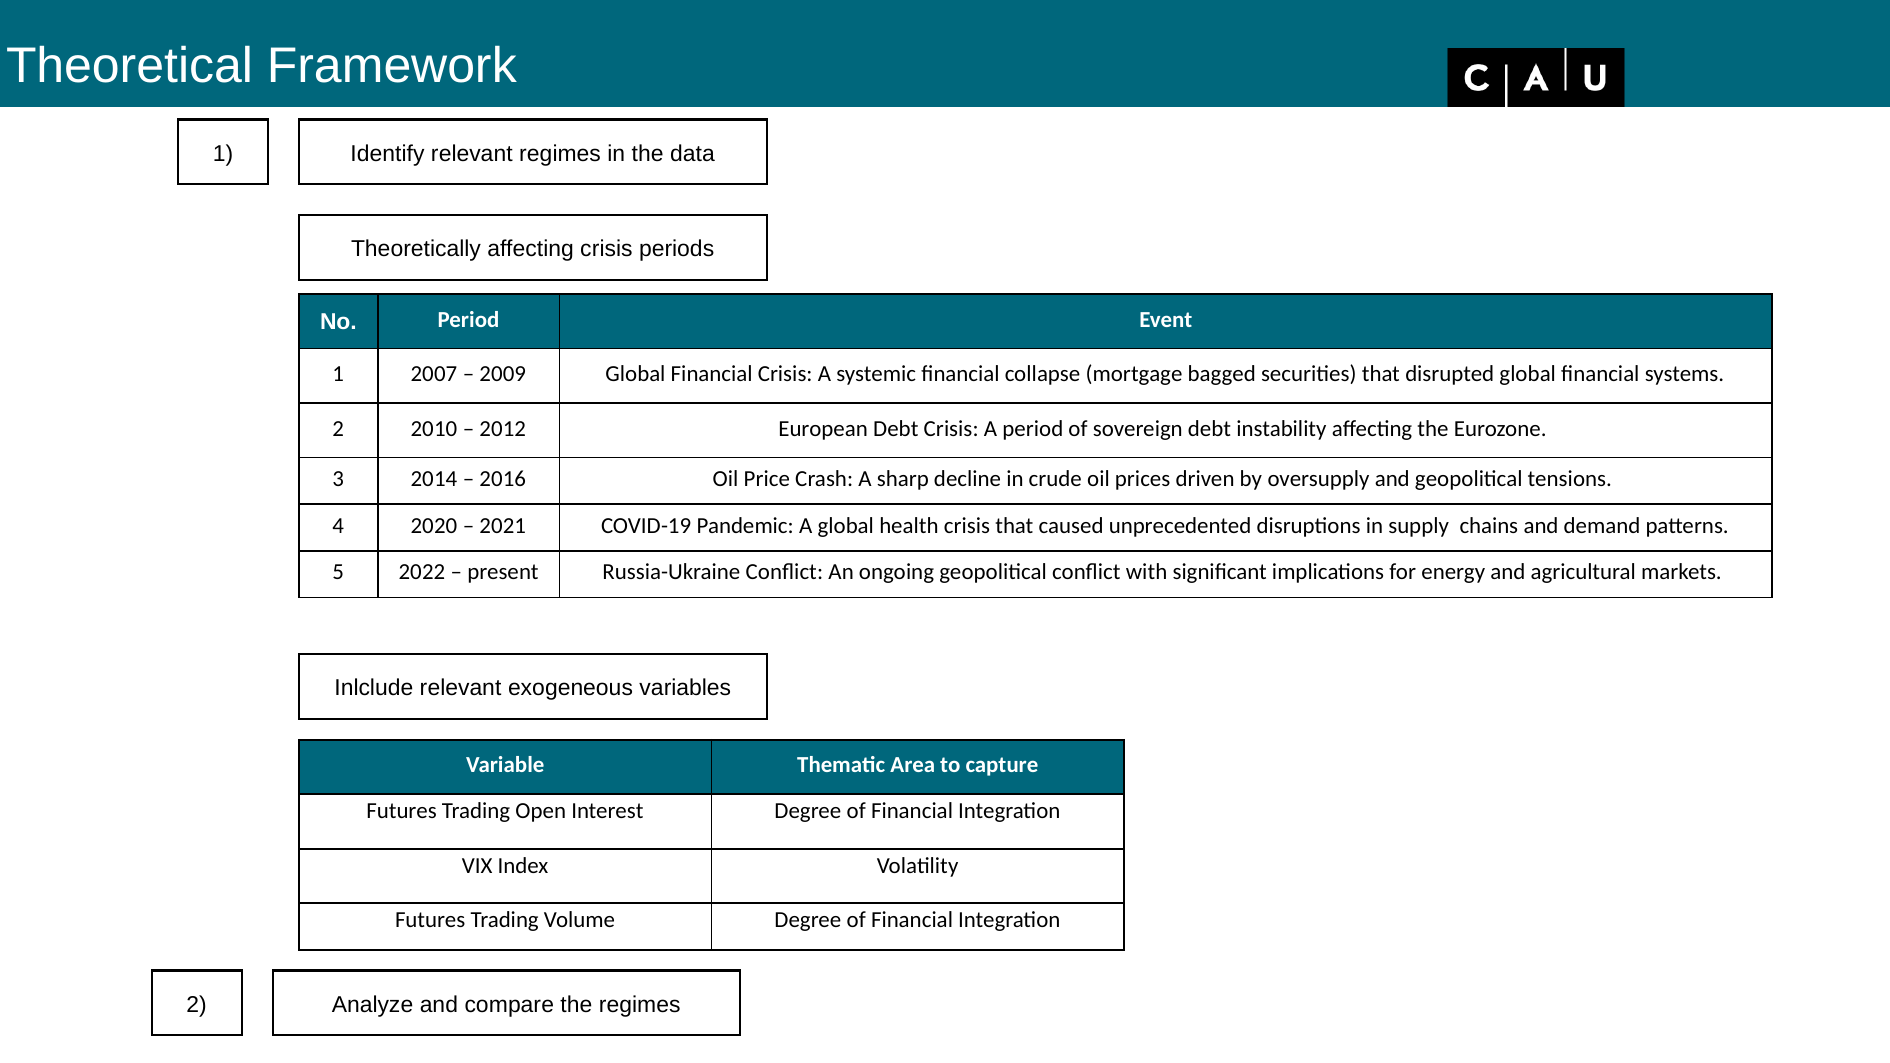

Theoretical Framework
1)
Identify relevant regimes in the data
Theoretically affecting crisis periods
| No. | Period | Event |
| --- | --- | --- |
| 1 | 2007 – 2009 | Global Financial Crisis: A systemic financial collapse (mortgage bagged securities) that disrupted global financial systems. |
| 2 | 2010 – 2012 | European Debt Crisis: A period of sovereign debt instability affecting the Eurozone. |
| 3 | 2014 – 2016 | Oil Price Crash: A sharp decline in crude oil prices driven by oversupply and geopolitical tensions. |
| 4 | 2020 – 2021 | COVID-19 Pandemic: A global health crisis that caused unprecedented disruptions in supply chains and demand patterns. |
| 5 | 2022 – present | Russia-Ukraine Conflict: An ongoing geopolitical conflict with significant implications for energy and agricultural markets. |
Inlclude relevant exogeneous variables
| Variable | Thematic Area to capture |
| --- | --- |
| Futures Trading Open Interest | Degree of Financial Integration |
| VIX Index | Volatility |
| Futures Trading Volume | Degree of Financial Integration |
2)
Analyze and compare the regimes